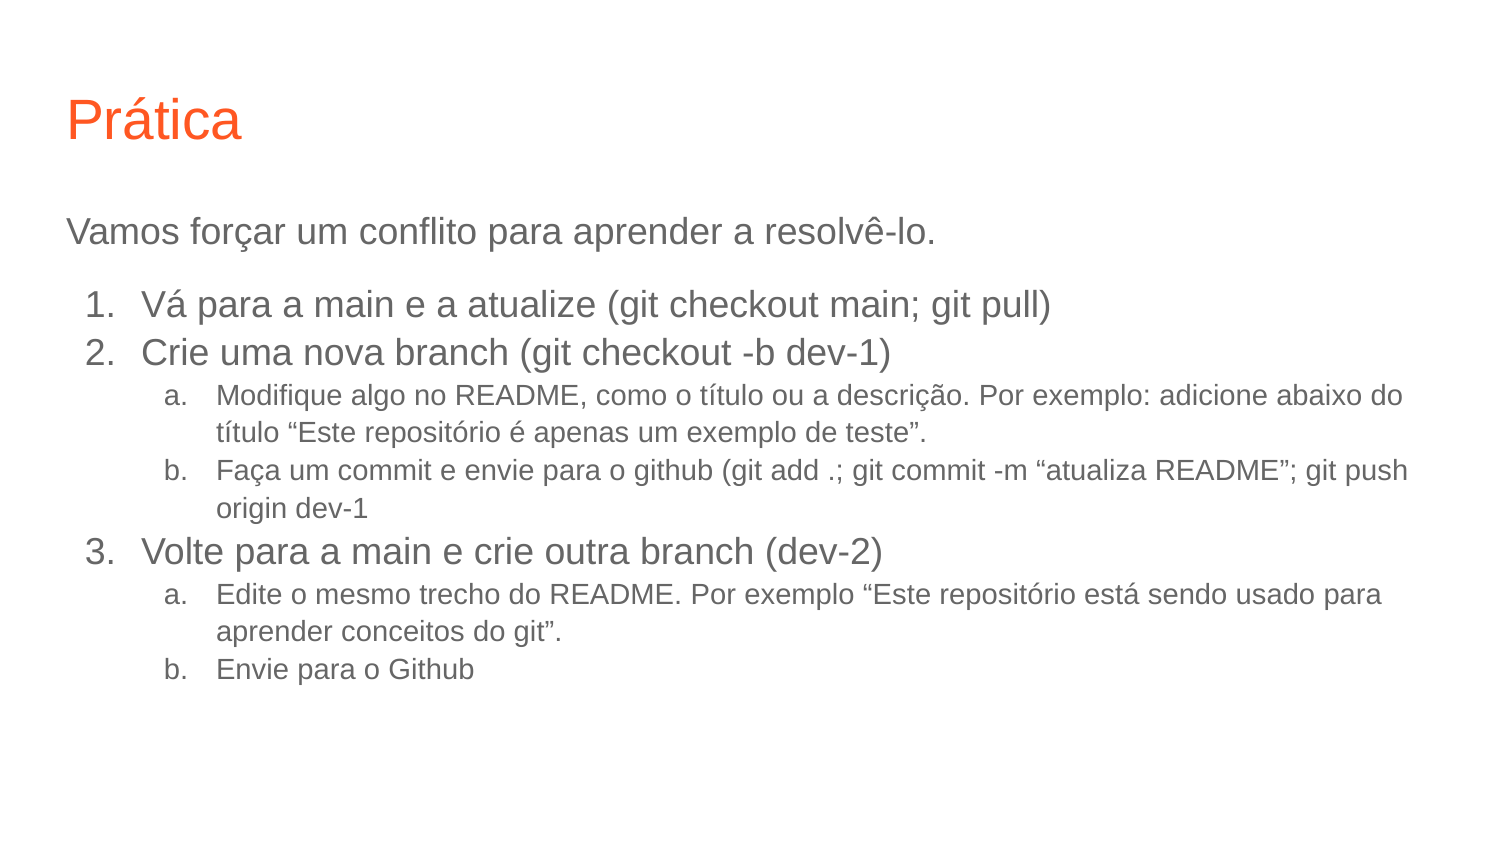

# Prática
Vamos forçar um conflito para aprender a resolvê-lo.
Vá para a main e a atualize (git checkout main; git pull)
Crie uma nova branch (git checkout -b dev-1)
Modifique algo no README, como o título ou a descrição. Por exemplo: adicione abaixo do título “Este repositório é apenas um exemplo de teste”.
Faça um commit e envie para o github (git add .; git commit -m “atualiza README”; git push origin dev-1
Volte para a main e crie outra branch (dev-2)
Edite o mesmo trecho do README. Por exemplo “Este repositório está sendo usado para aprender conceitos do git”.
Envie para o Github